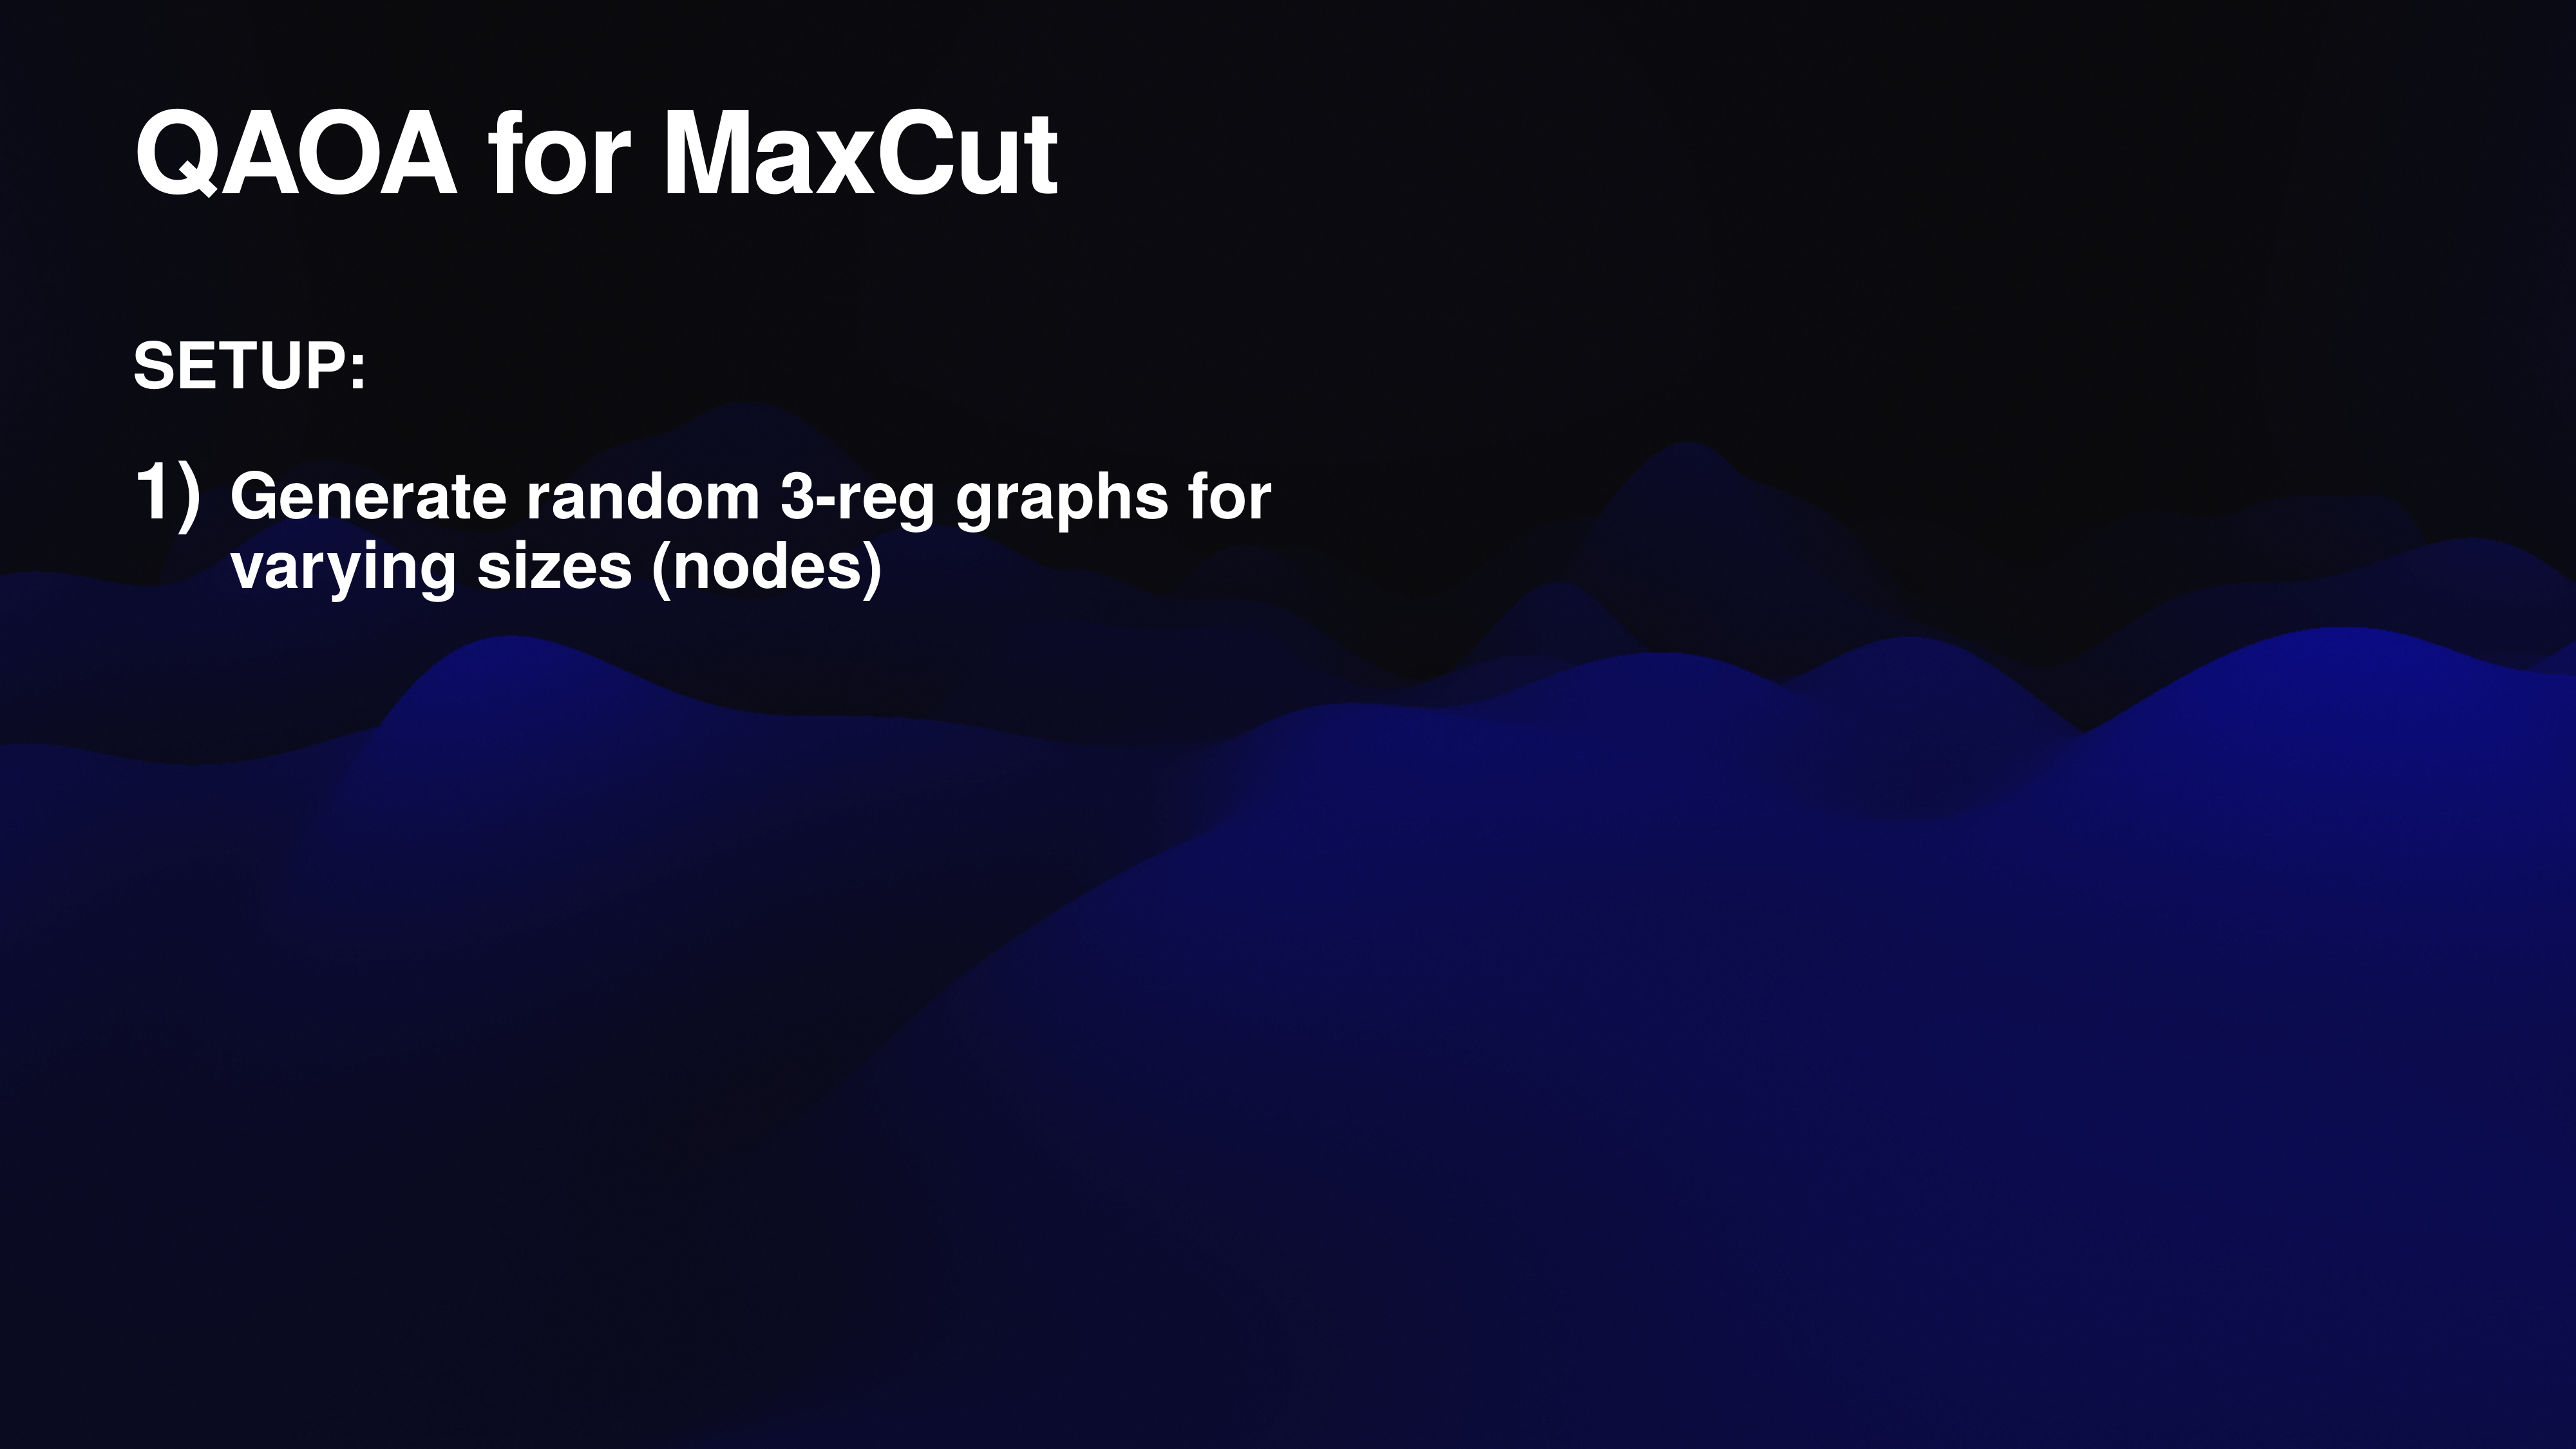

# QAOA for MaxCut
SETUP:
Generate random 3-reg graphs for varying sizes (nodes)